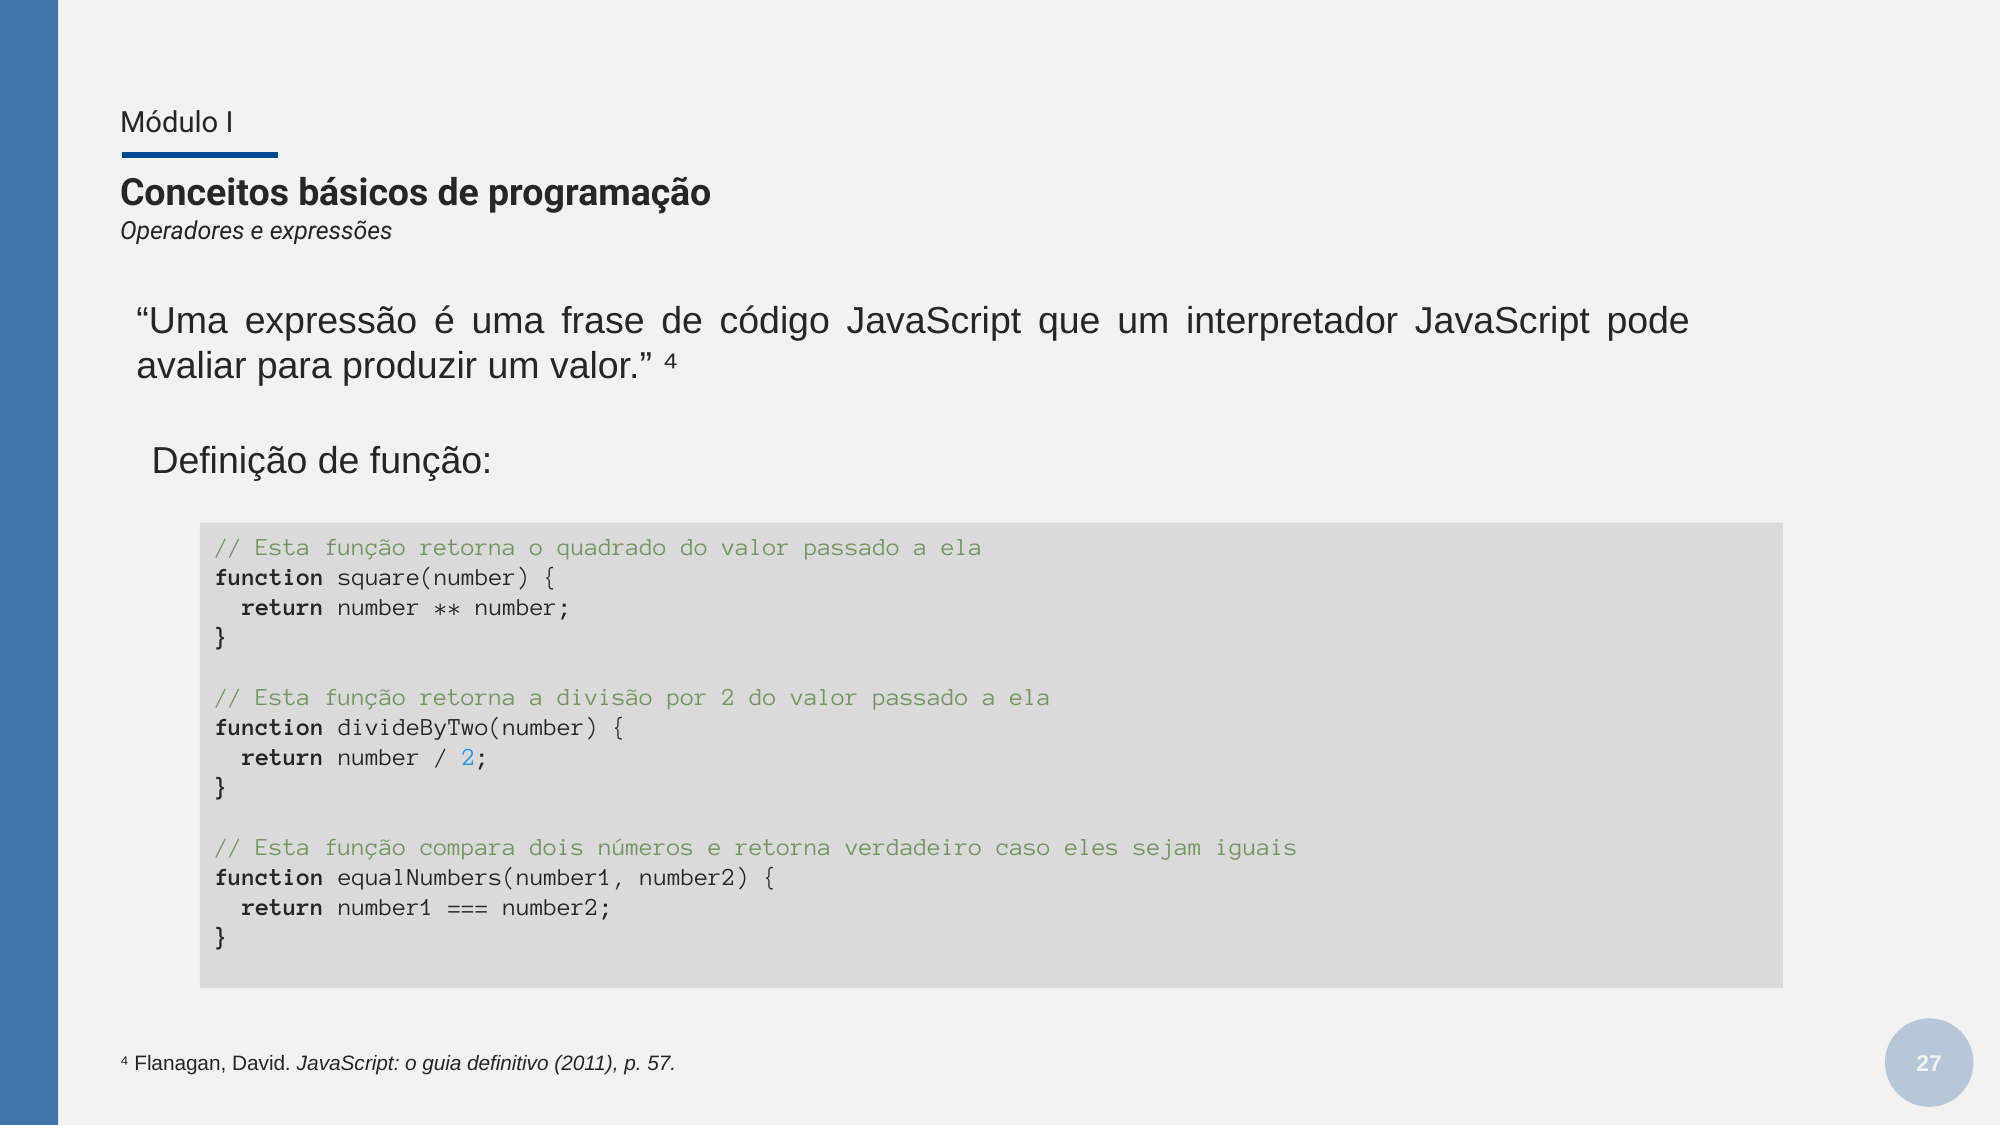

# Módulo I
Conceitos básicos de programação
Operadores e expressões
“Uma expressão é uma frase de código JavaScript que um interpretador JavaScript pode avaliar para produzir um valor.” ⁴
Definição de função:
// Esta função retorna o quadrado do valor passado a ela
function square(number) {
  return number ** number;
}

// Esta função retorna a divisão por 2 do valor passado a ela
function divideByTwo(number) {
  return number / 2;
}

// Esta função compara dois números e retorna verdadeiro caso eles sejam iguais
function equalNumbers(number1, number2) {
  return number1 === number2;
}

27
⁴ Flanagan, David. JavaScript: o guia definitivo (2011), p. 57.